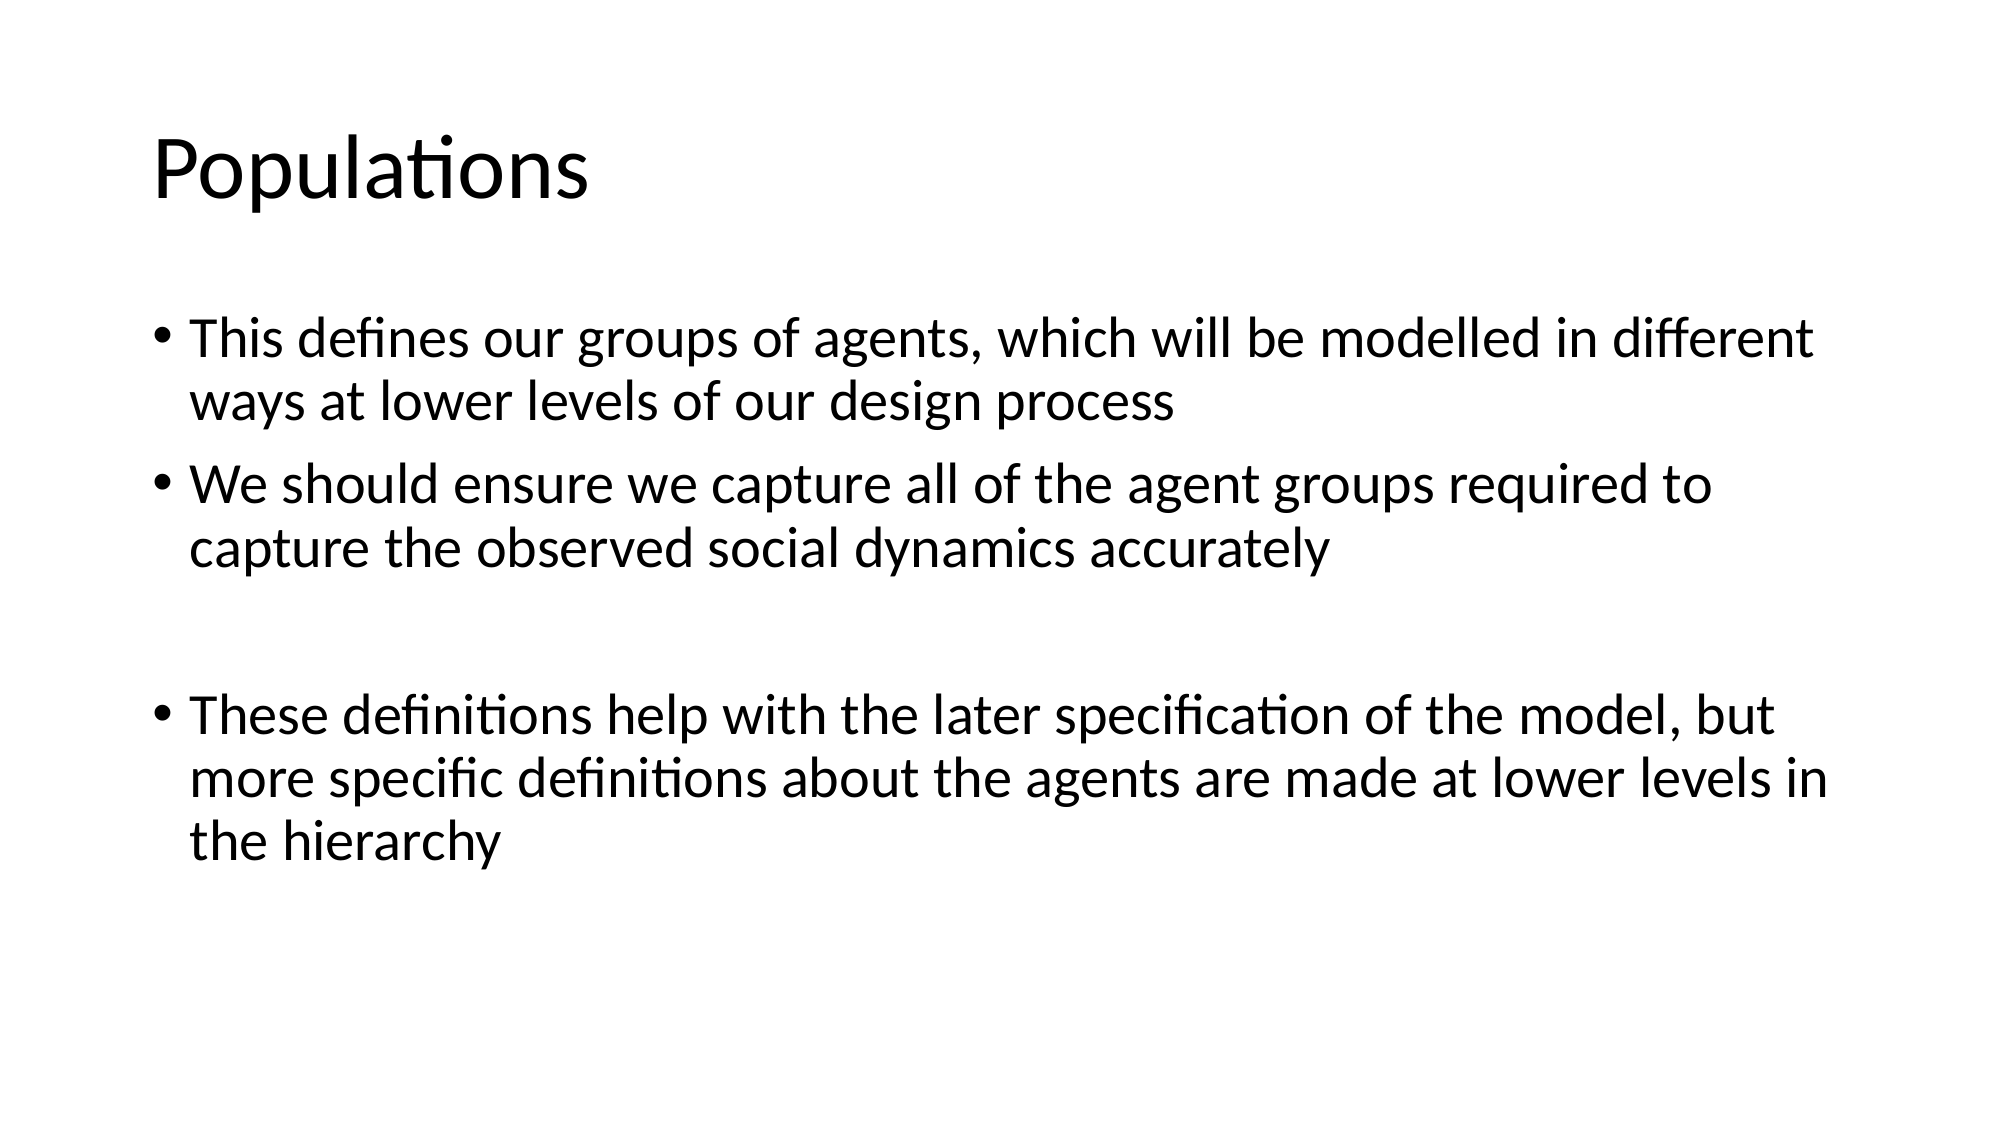

# Populations
This defines our groups of agents, which will be modelled in different ways at lower levels of our design process
We should ensure we capture all of the agent groups required to capture the observed social dynamics accurately

These definitions help with the later specification of the model, but more specific definitions about the agents are made at lower levels in the hierarchy